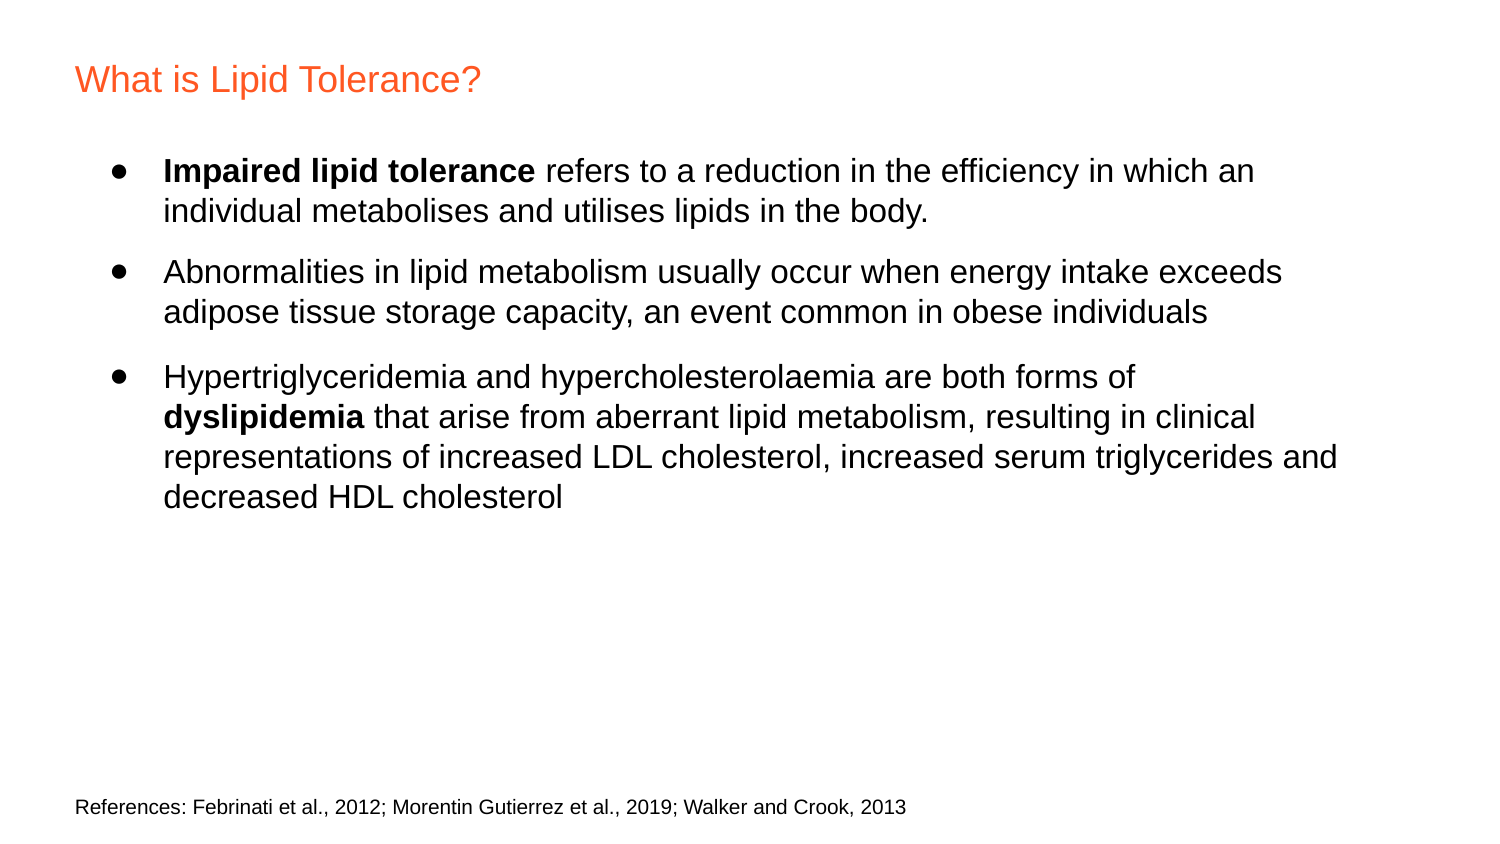

What is Lipid Tolerance?
Impaired lipid tolerance refers to a reduction in the efficiency in which an individual metabolises and utilises lipids in the body.
Abnormalities in lipid metabolism usually occur when energy intake exceeds adipose tissue storage capacity, an event common in obese individuals
Hypertriglyceridemia and hypercholesterolaemia are both forms of dyslipidemia that arise from aberrant lipid metabolism, resulting in clinical representations of increased LDL cholesterol, increased serum triglycerides and decreased HDL cholesterol

References: Febrinati et al., 2012; Morentin Gutierrez et al., 2019; Walker and Crook, 2013